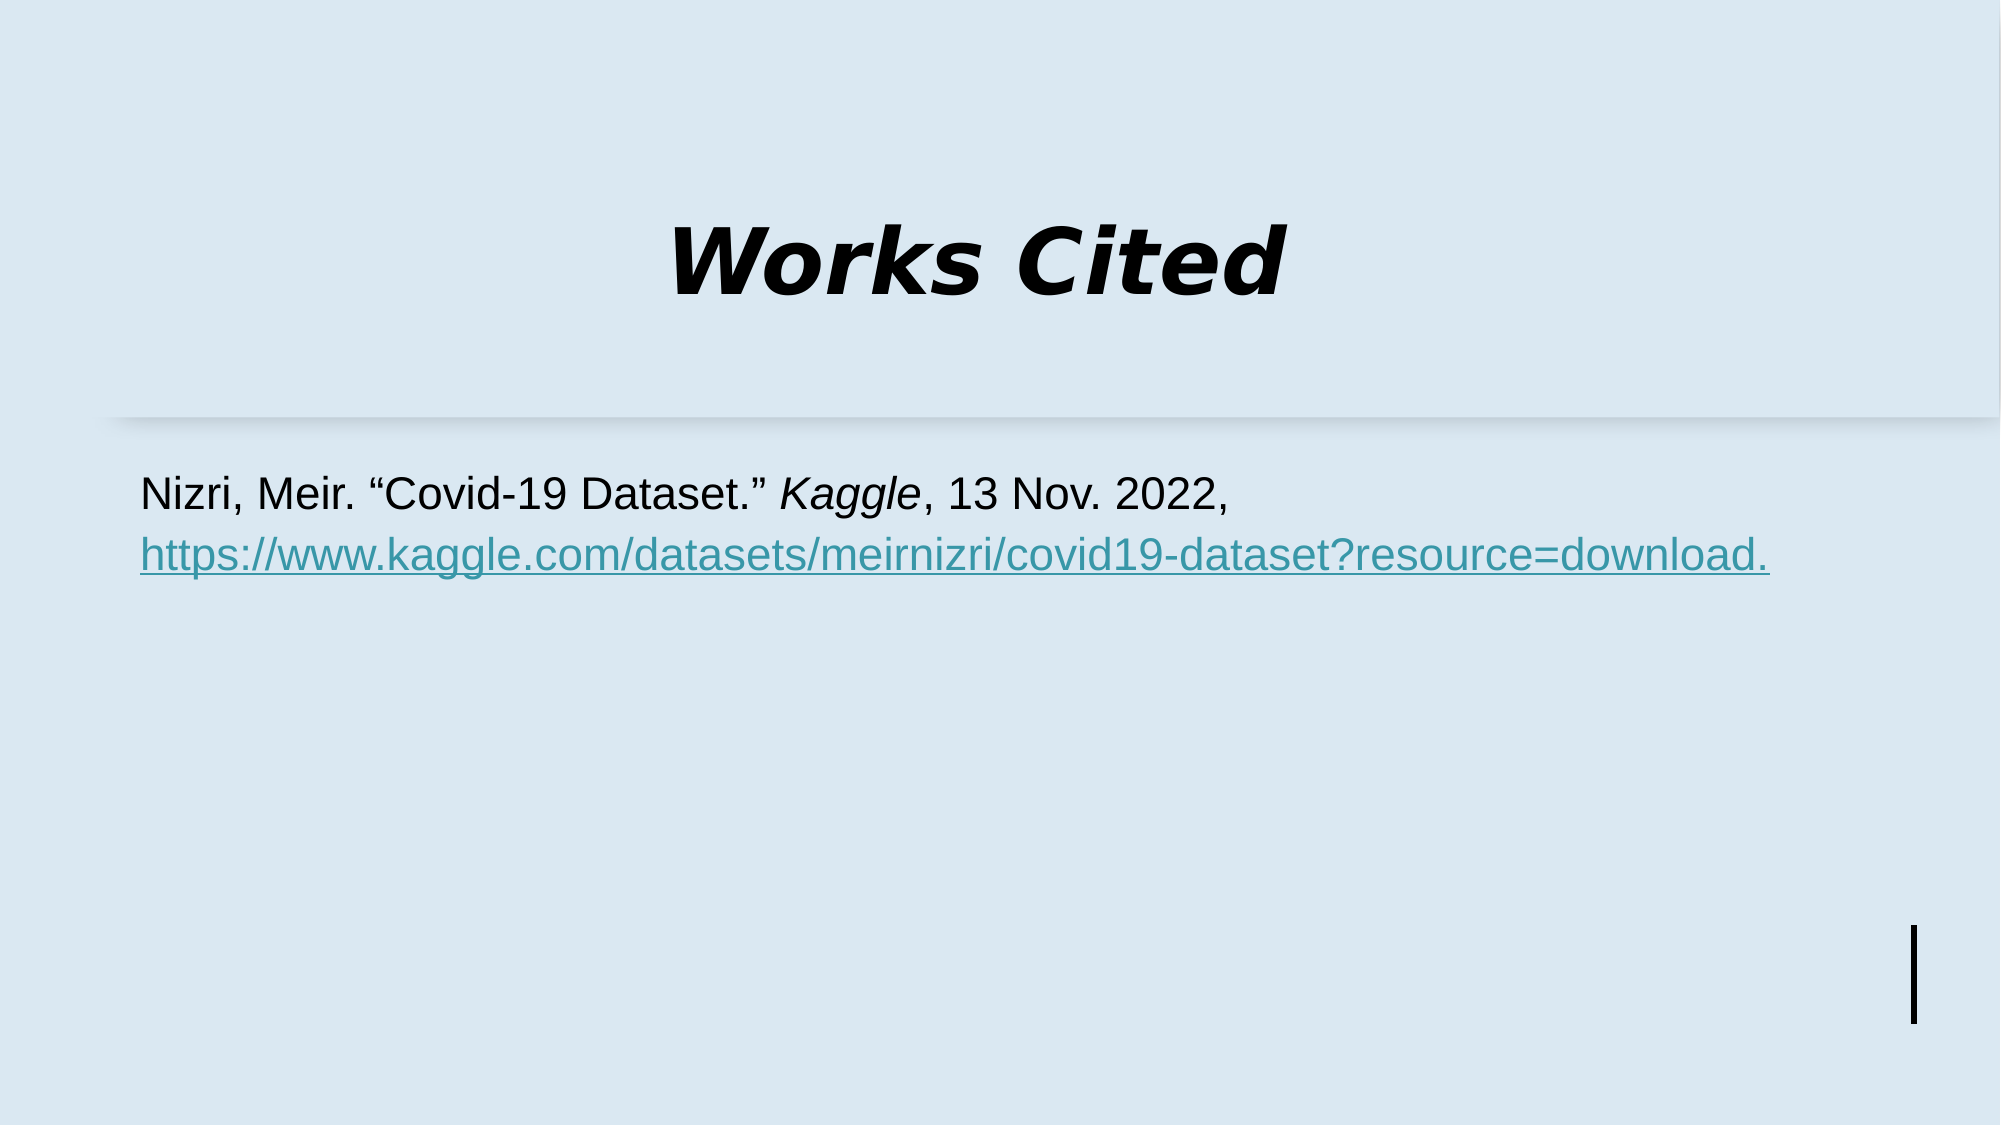

# Works Cited
Nizri, Meir. “Covid-19 Dataset.” Kaggle, 13 Nov. 2022, https://www.kaggle.com/datasets/meirnizri/covid19-dataset?resource=download.